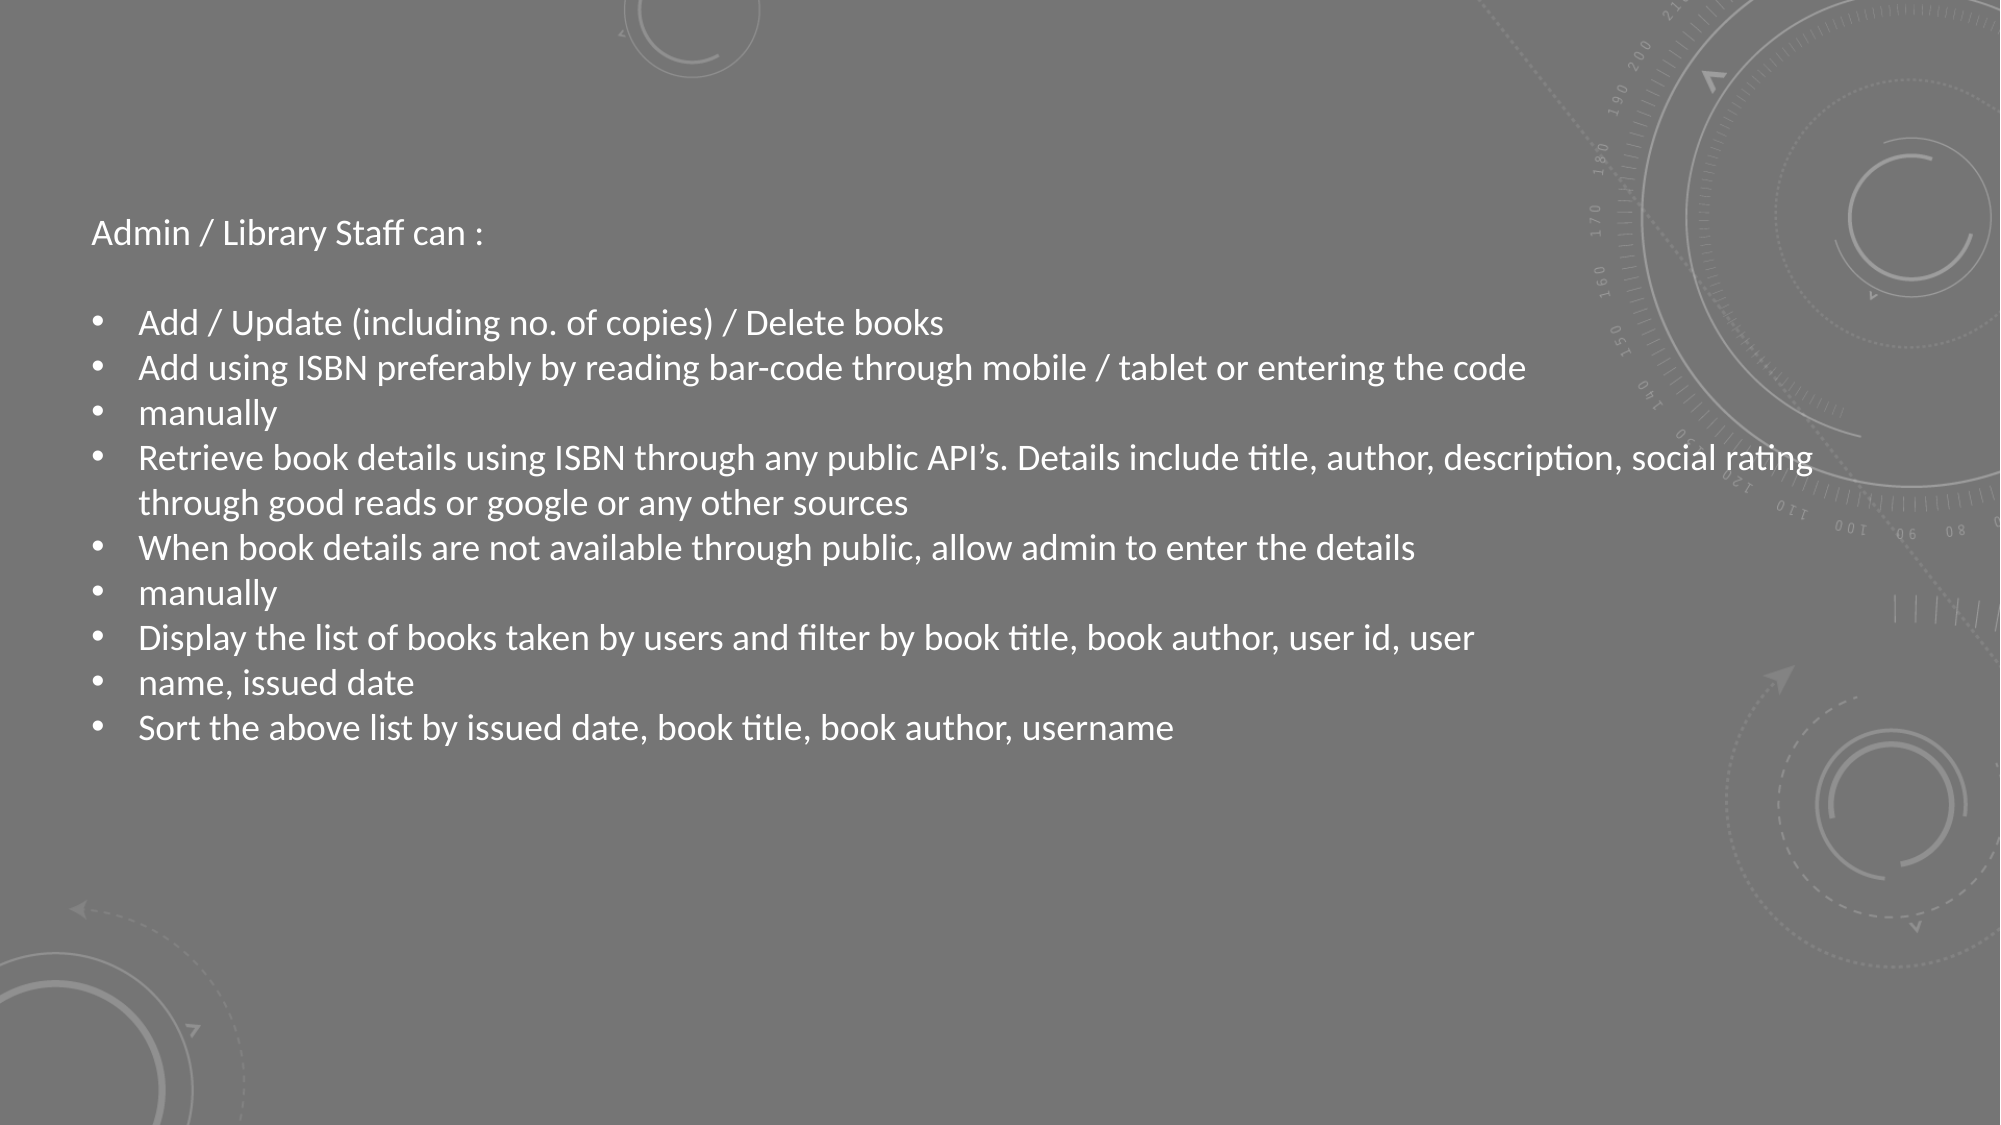

Admin / Library Staff can :

Add / Update (including no. of copies) / Delete books
Add using ISBN preferably by reading bar-code through mobile / tablet or entering the code
manually
Retrieve book details using ISBN through any public API’s. Details include title, author, description, social rating through good reads or google or any other sources
When book details are not available through public, allow admin to enter the details
manually
Display the list of books taken by users and filter by book title, book author, user id, user
name, issued date
Sort the above list by issued date, book title, book author, username